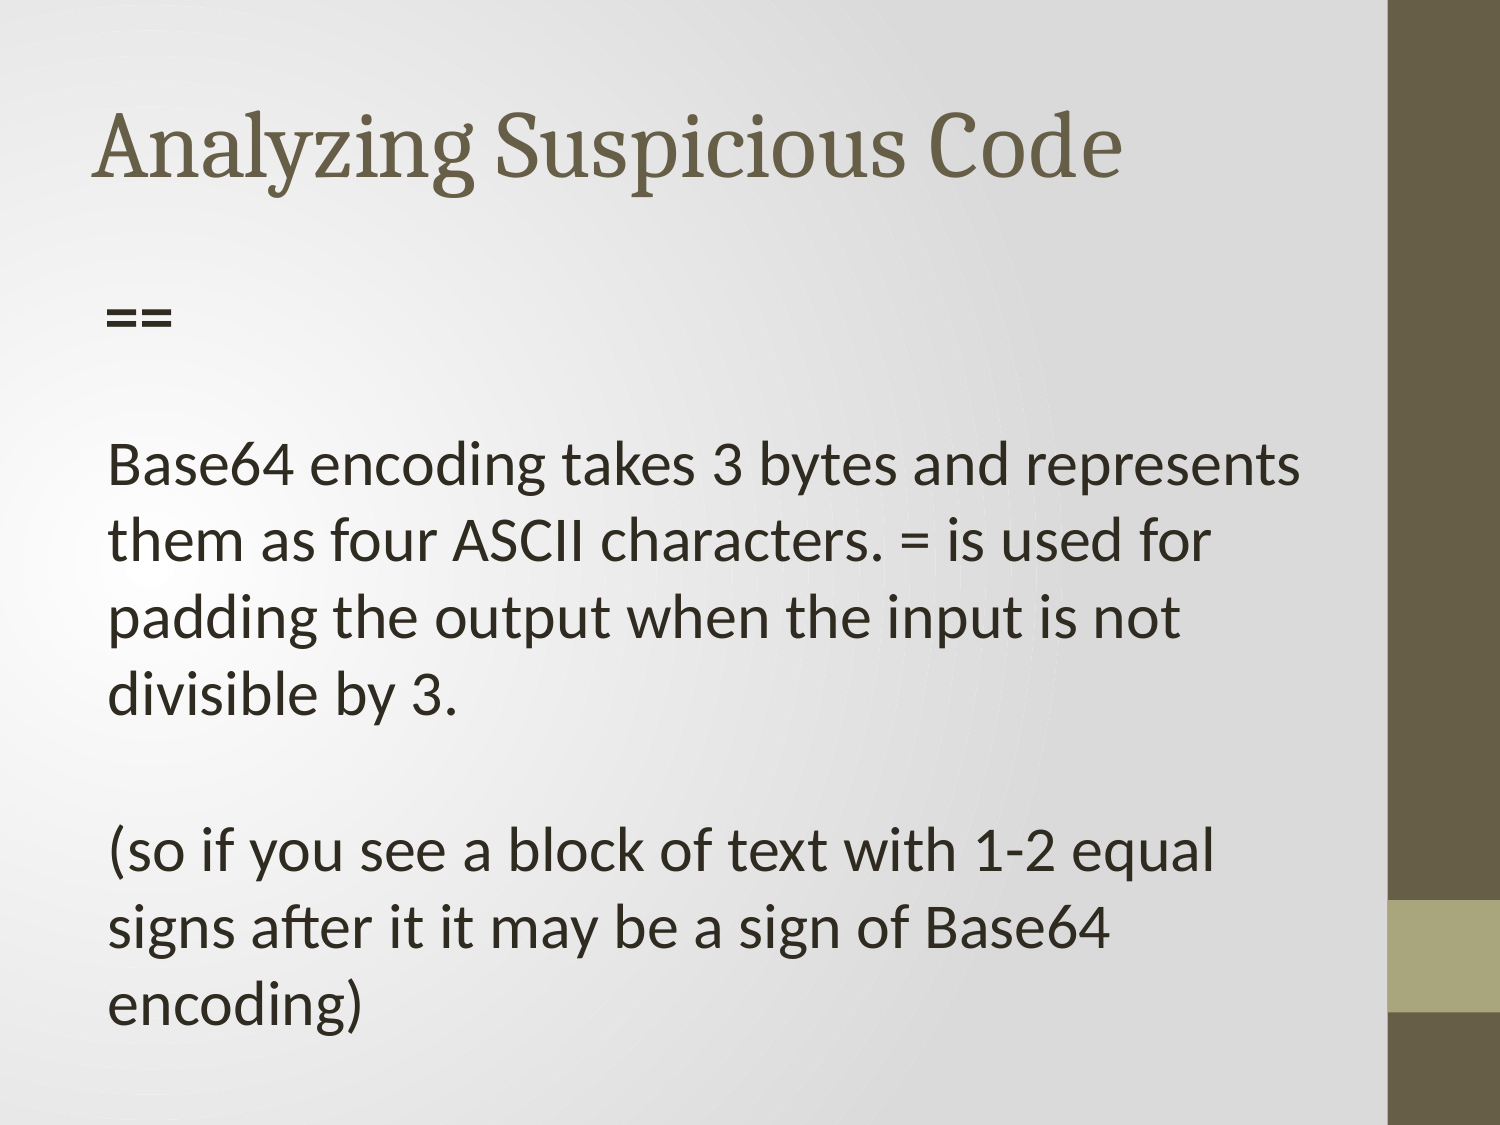

# Analyzing Suspicious Code
==

Base64 encoding takes 3 bytes and represents them as four ASCII characters. = is used for padding the output when the input is not divisible by 3.

(so if you see a block of text with 1-2 equal signs after it it may be a sign of Base64 encoding)